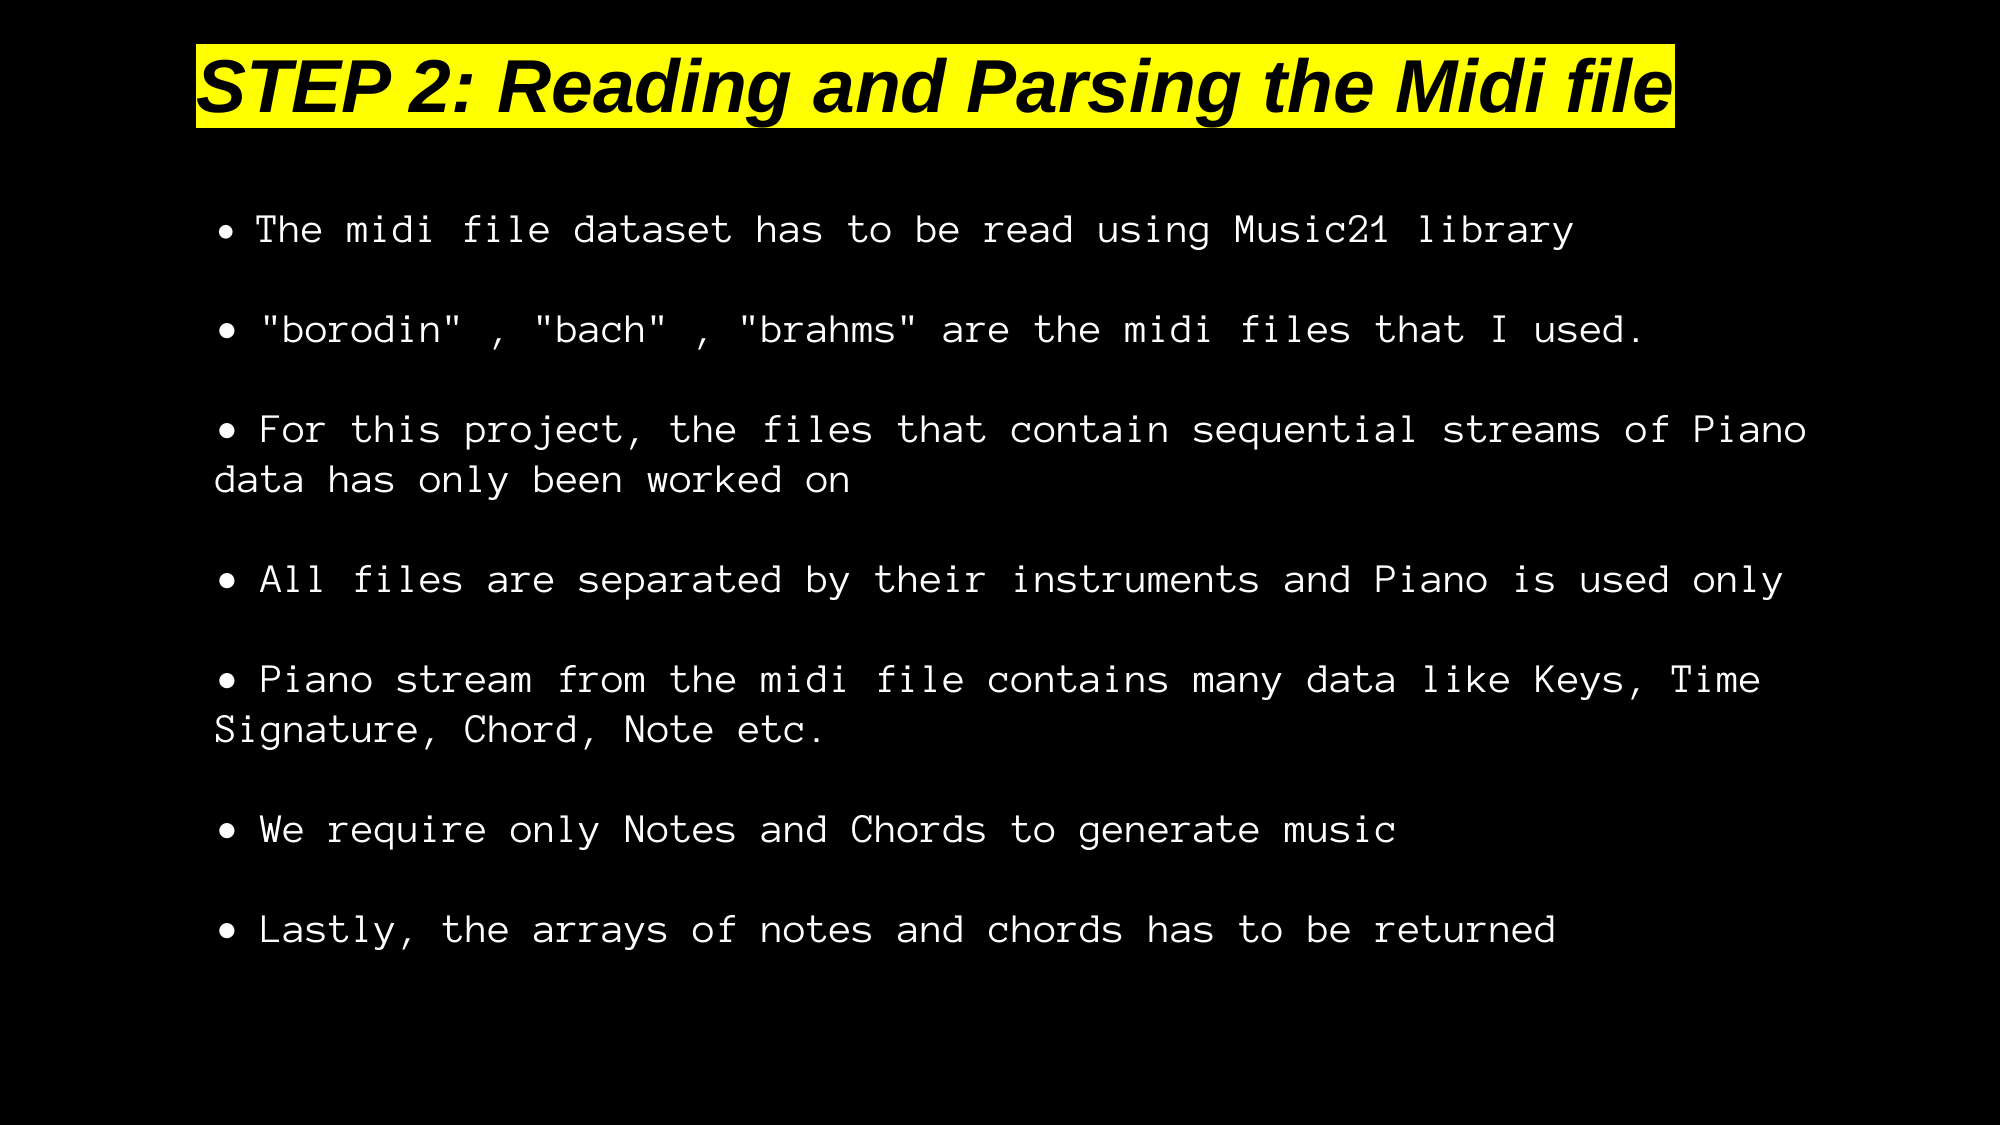

STEP 2: Reading and Parsing the Midi file
#
• The midi file dataset has to be read using Music21 library

• "borodin" , "bach" , "brahms" are the midi files that I used.

• For this project, the files that contain sequential streams of Piano data has only been worked on

• All files are separated by their instruments and Piano is used only

• Piano stream from the midi file contains many data like Keys, Time Signature, Chord, Note etc.

• We require only Notes and Chords to generate music

• Lastly, the arrays of notes and chords has to be returned